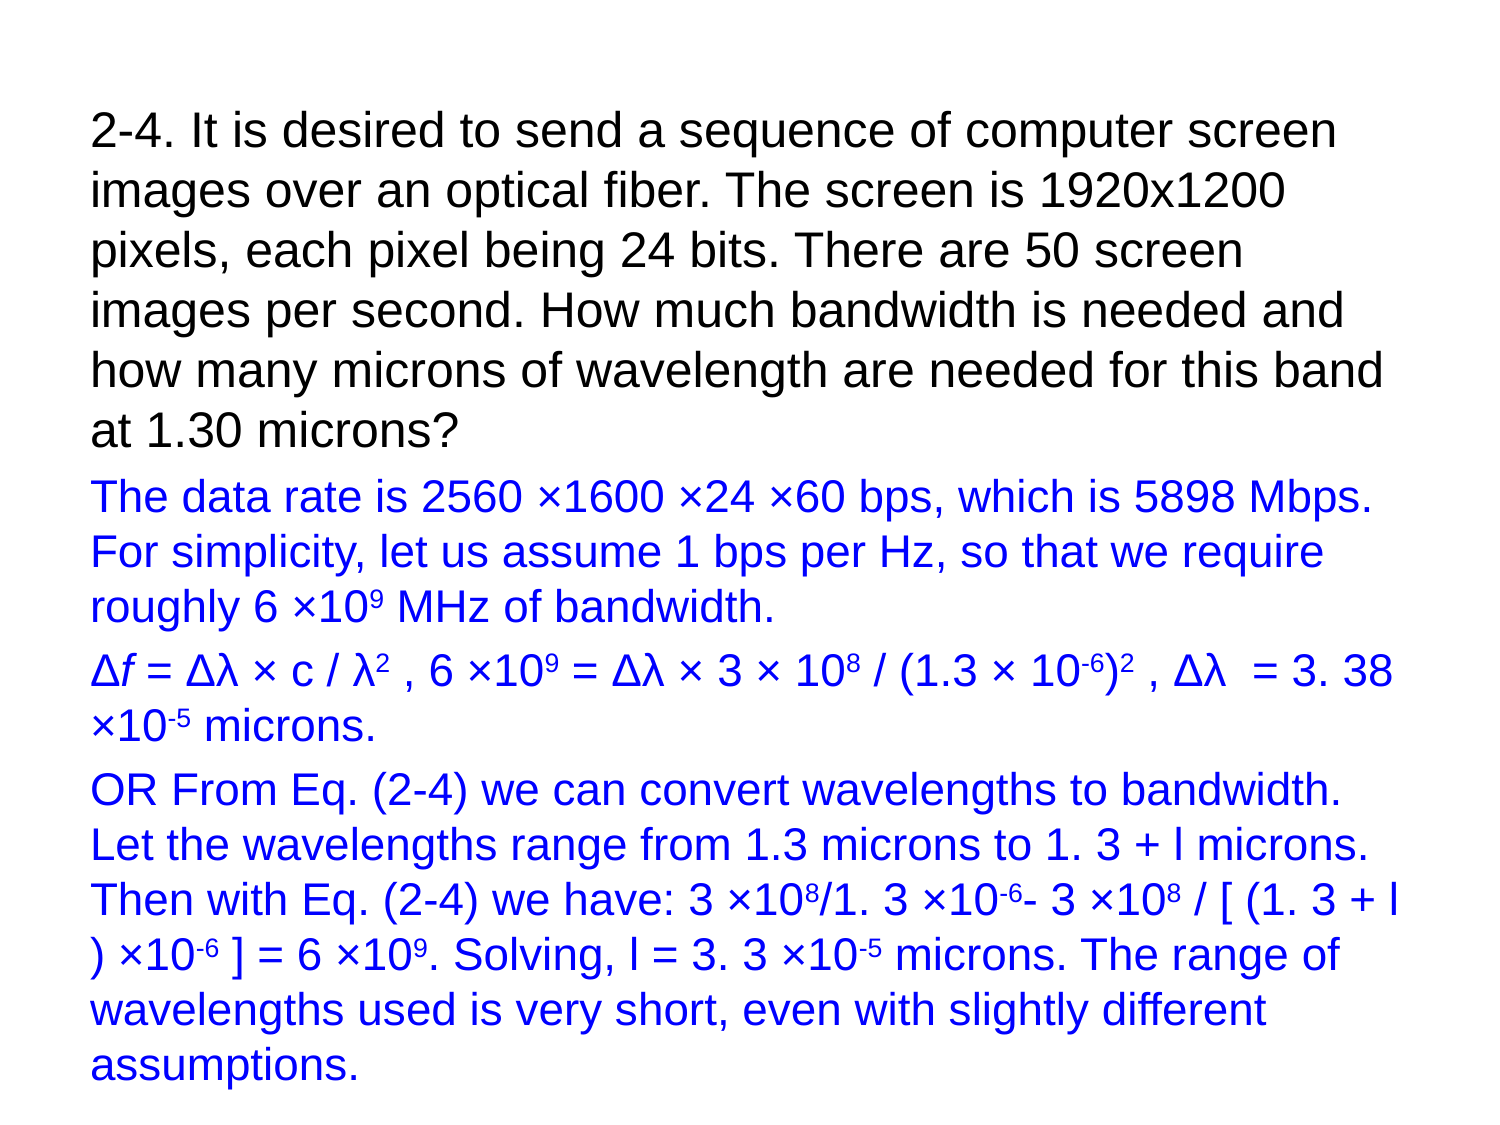

2-4. It is desired to send a sequence of computer screen images over an optical fiber. The screen is 1920x1200 pixels, each pixel being 24 bits. There are 50 screen images per second. How much bandwidth is needed and how many microns of wavelength are needed for this band at 1.30 microns?
The data rate is 2560 ×1600 ×24 ×60 bps, which is 5898 Mbps. For simplicity, let us assume 1 bps per Hz, so that we require roughly 6 ×109 MHz of bandwidth.
Δf = Δλ × c / λ2 , 6 ×109 = Δλ × 3 × 108 / (1.3 × 10-6)2 , Δλ  = 3. 38 ×10-5 microns.
OR From Eq. (2-4) we can convert wavelengths to bandwidth. Let the wavelengths range from 1.3 microns to 1. 3 + l microns. Then with Eq. (2-4) we have: 3 ×108/1. 3 ×10-6- 3 ×108 / [ (1. 3 + l ) ×10-6 ] = 6 ×109. Solving, l = 3. 3 ×10-5 microns. The range of wavelengths used is very short, even with slightly different assumptions.